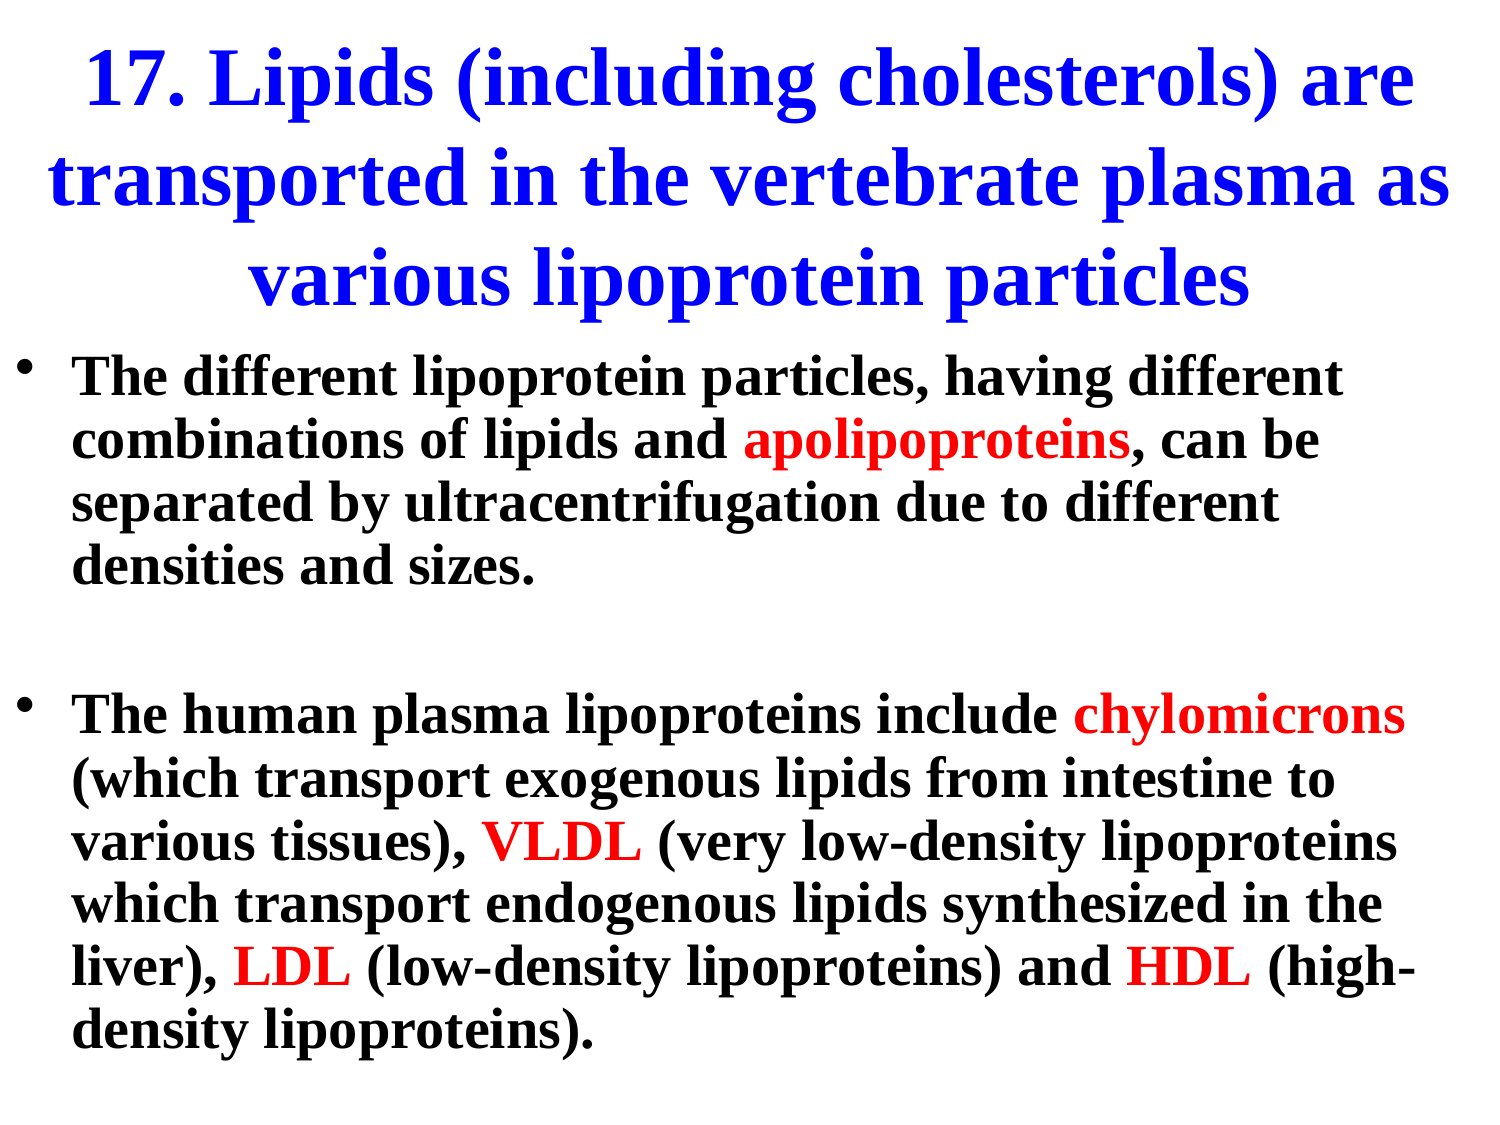

# 17. Lipids (including cholesterols) are transported in the vertebrate plasma as various lipoprotein particles
The different lipoprotein particles, having different combinations of lipids and apolipoproteins, can be separated by ultracentrifugation due to different densities and sizes.

The human plasma lipoproteins include chylomicrons (which transport exogenous lipids from intestine to various tissues), VLDL (very low-density lipoproteins which transport endogenous lipids synthesized in the liver), LDL (low-density lipoproteins) and HDL (high-density lipoproteins).